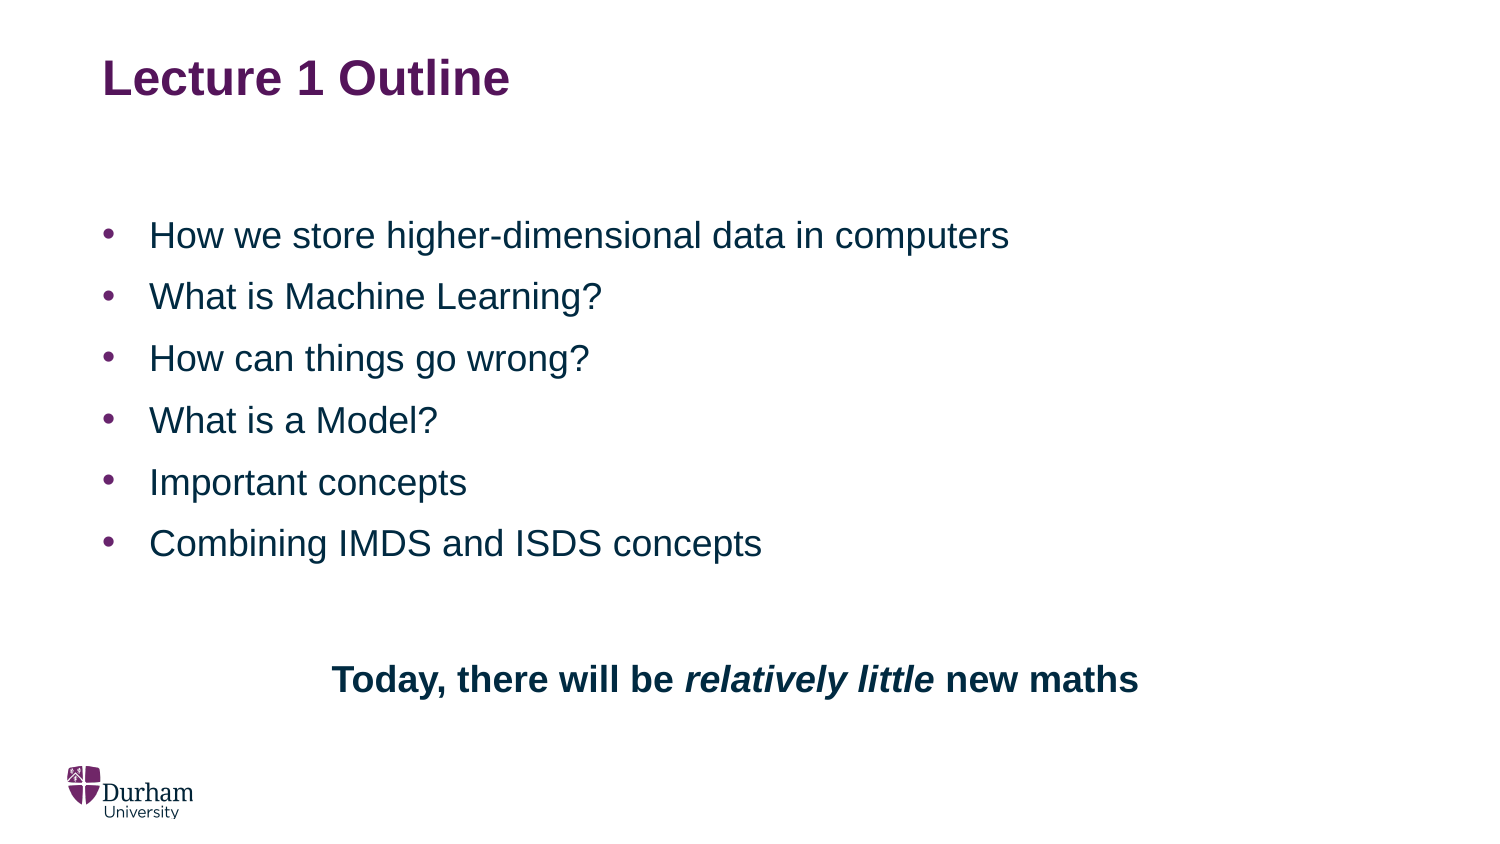

# Lecture 1 Outline
How we store higher-dimensional data in computers
What is Machine Learning?
How can things go wrong?
What is a Model?
Important concepts
Combining IMDS and ISDS concepts

Today, there will be relatively little new maths